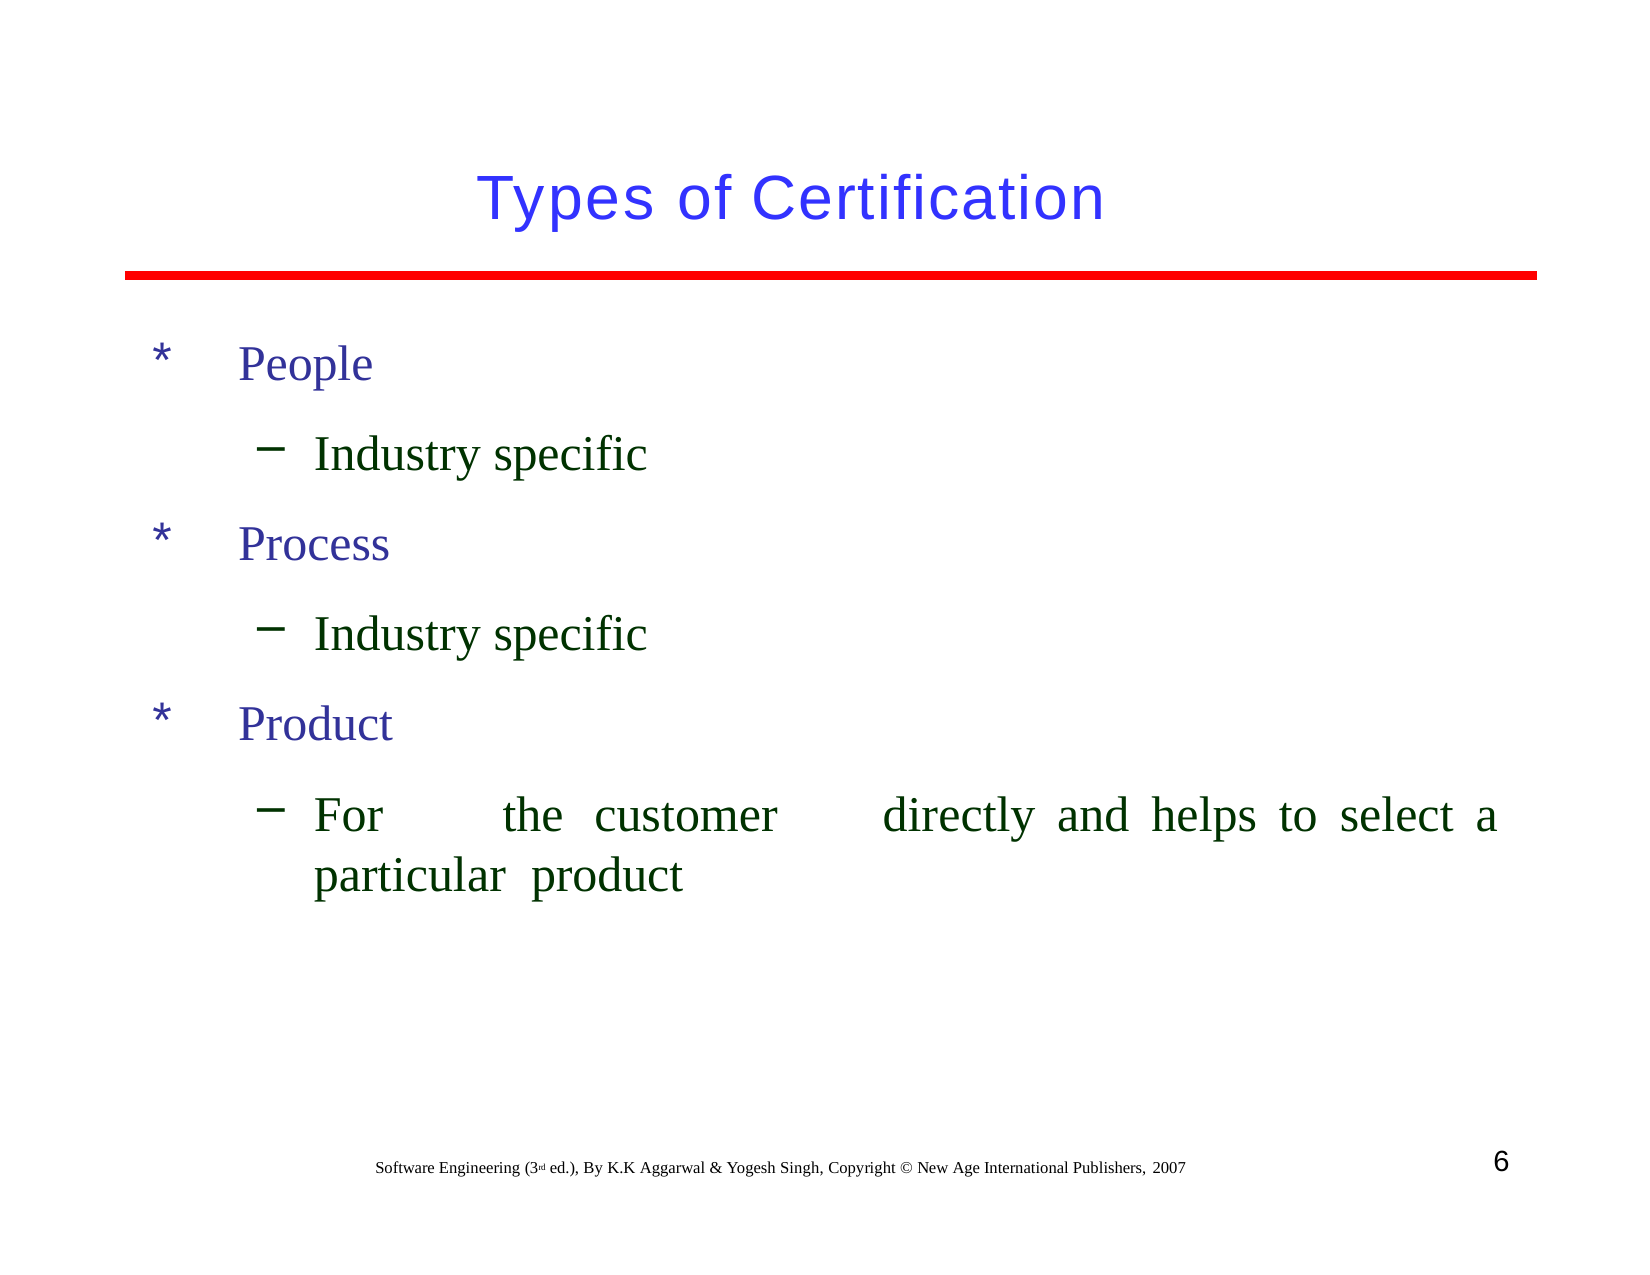

# Types of Certification
People
Industry specific
Process
Industry specific
Product
For	the	customer	directly	and	helps	to	select	a	particular  product

6
Software Engineering (3rd  ed.), By K.K Aggarwal & Yogesh Singh, Copyright © New Age International Publishers, 2007